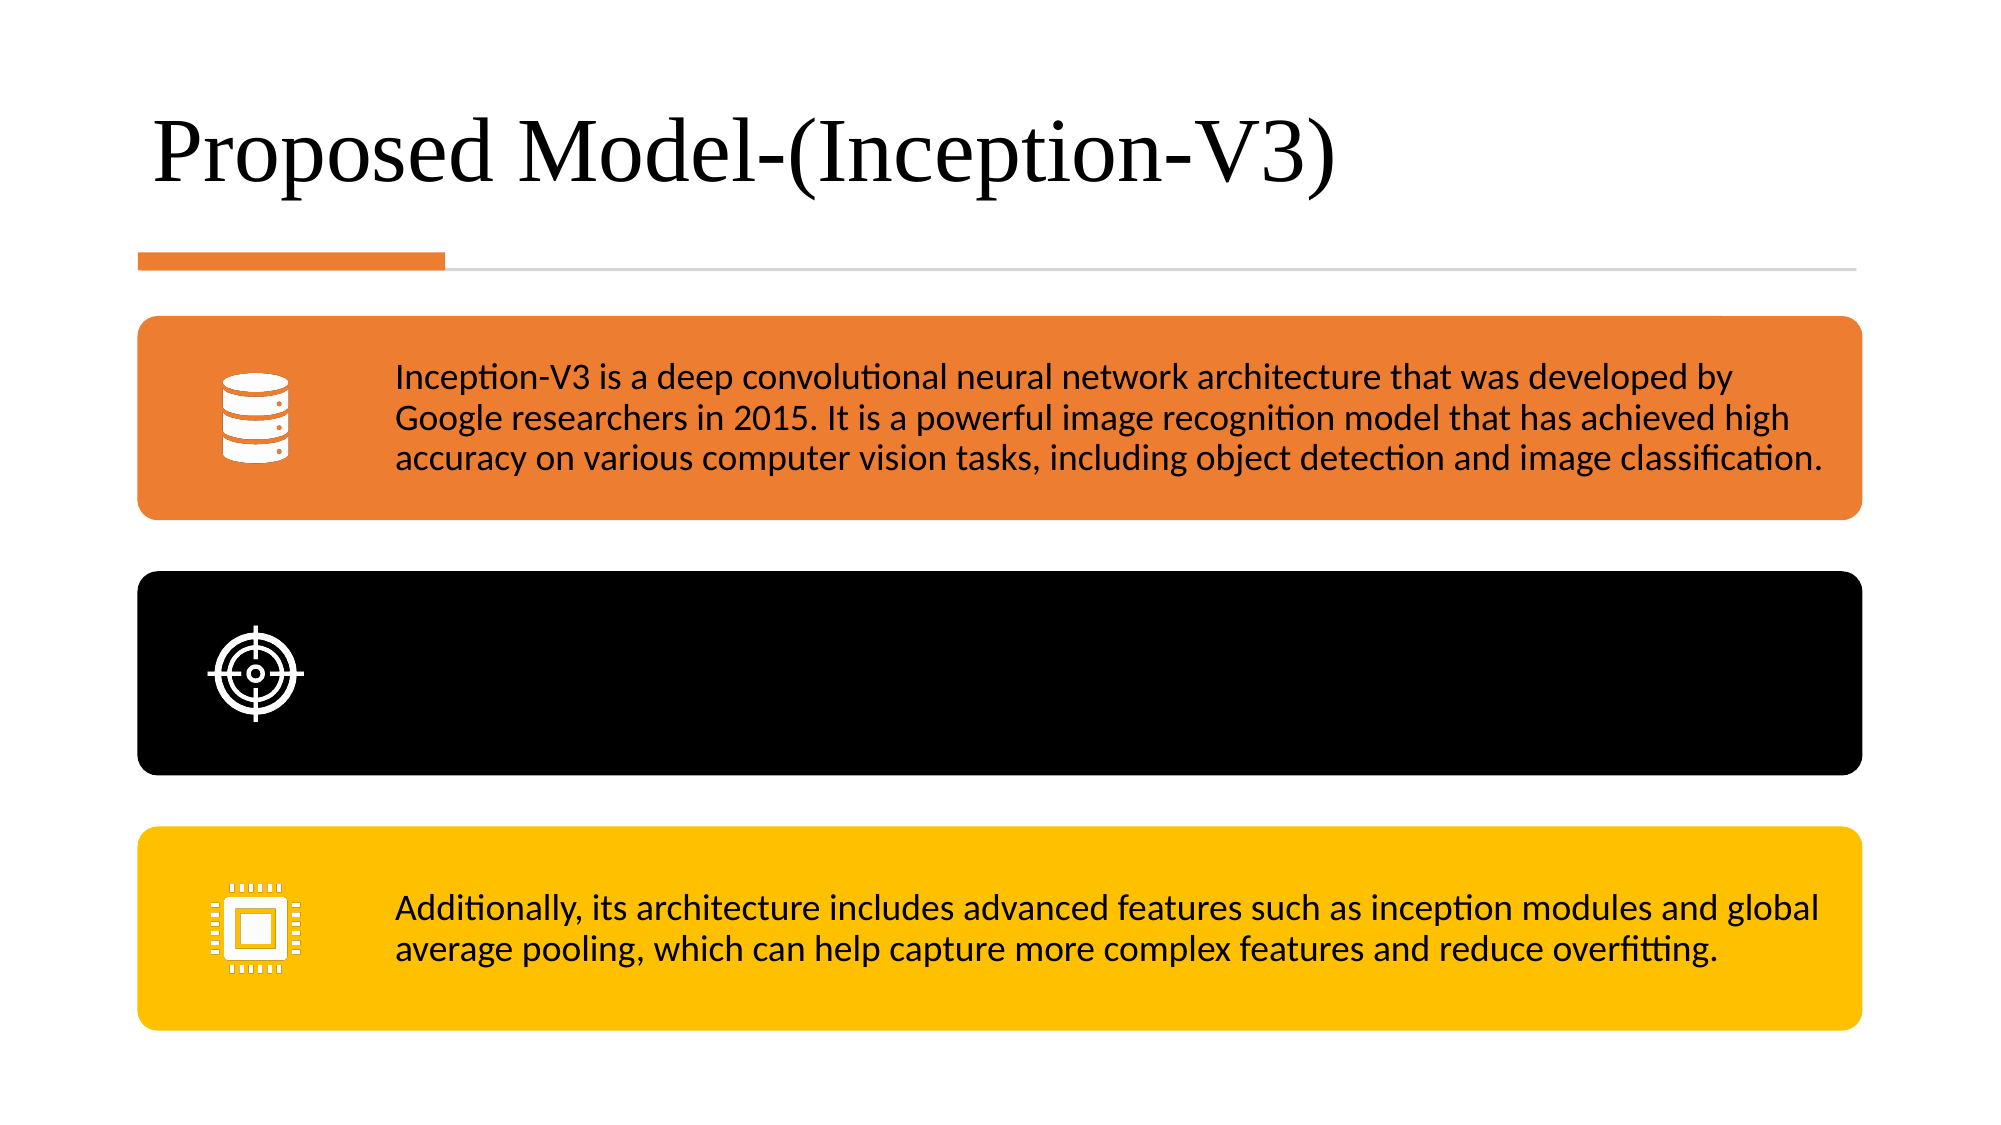

# Proposed Model-(Inception-V3)

Inception-V3 is a deep convolutional neural network architecture that was developed by Google researchers in 2015. It is a powerful image recognition model that has achieved high accuracy on various computer vision tasks, including object detection and image classification.
In this project, Inception-V3 was chosen as the customized pre-trained model because it has been shown to achieve high accuracy on a variety of pest image classification tasks and has been extensively used and studied in the deep learning community.
Additionally, its architecture includes advanced features such as inception modules and global average pooling, which can help capture more complex features and reduce overfitting.